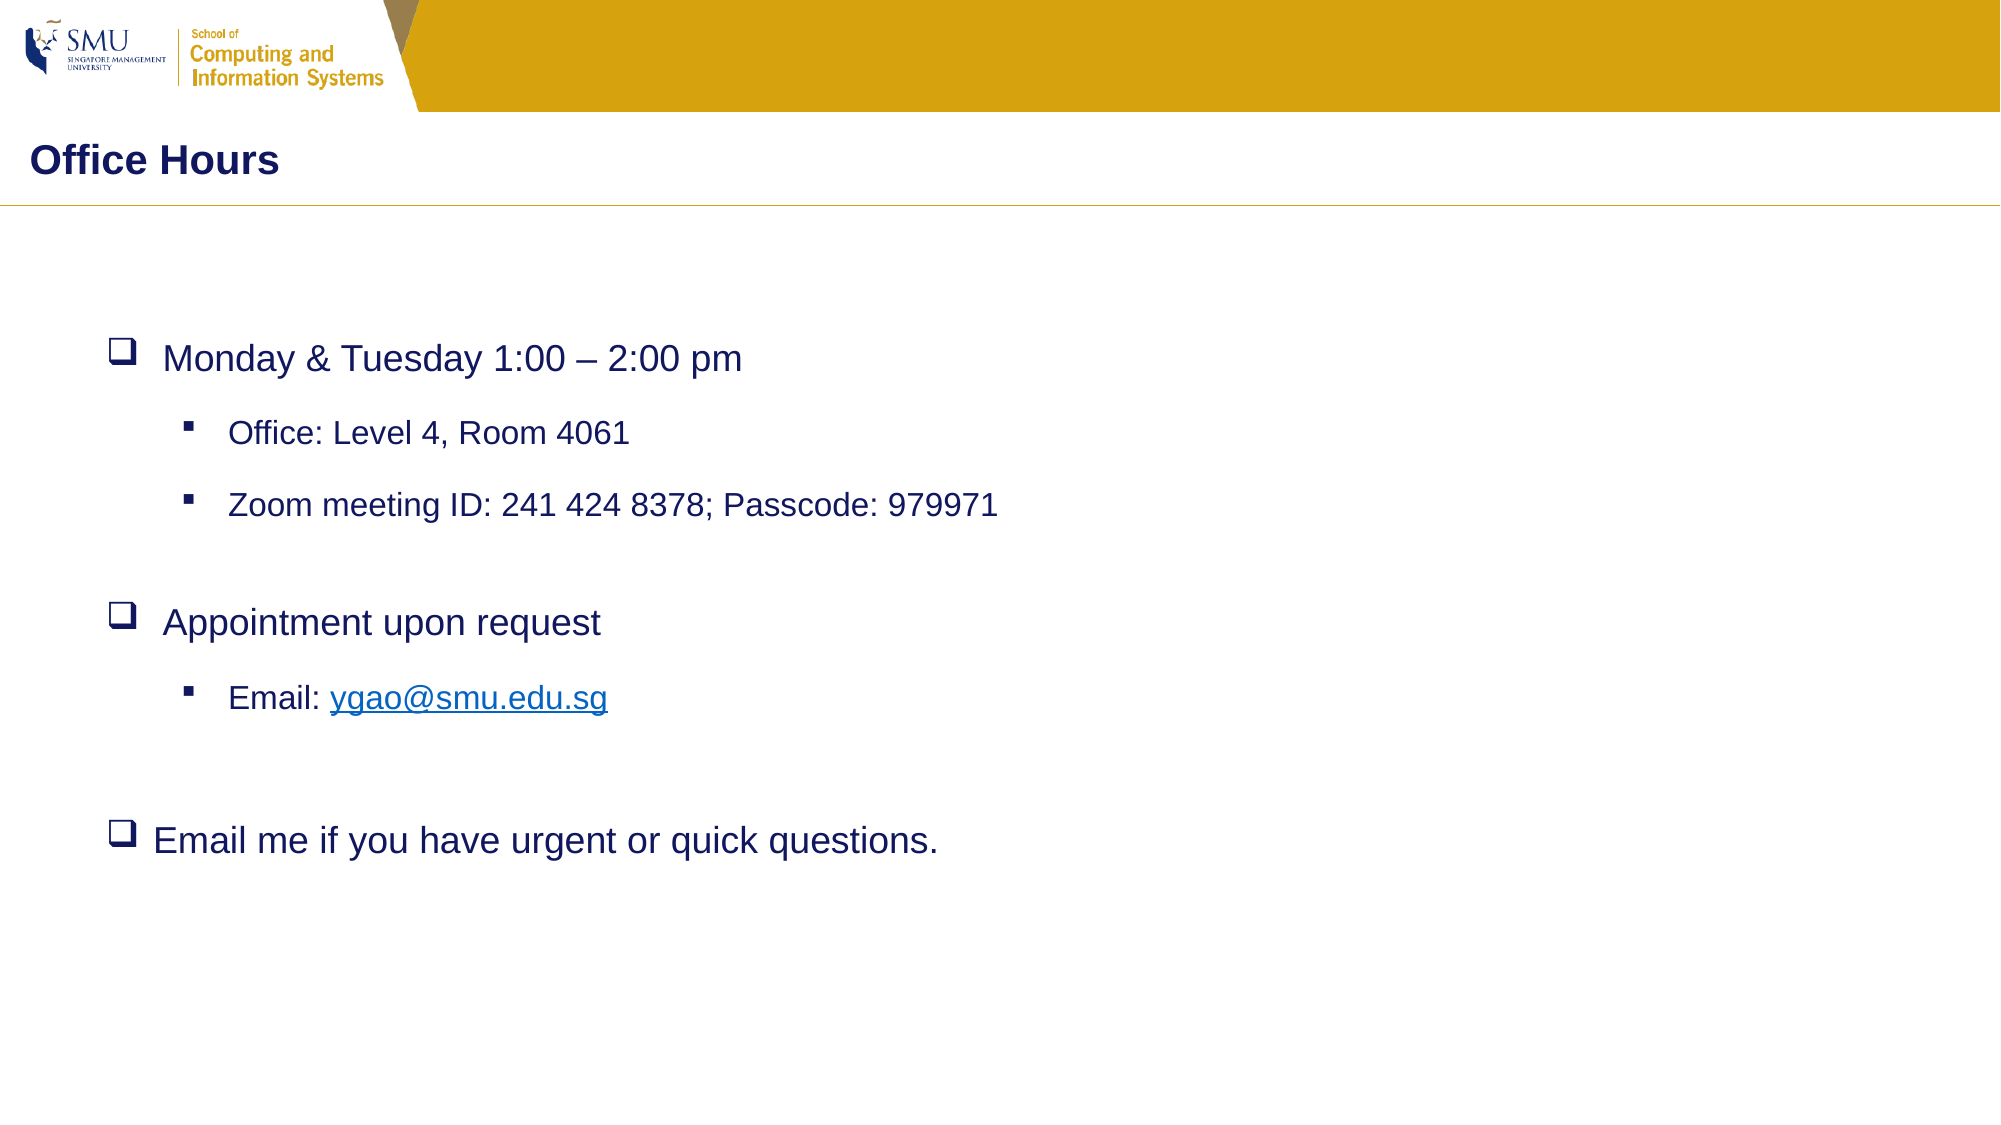

Office Hours

Monday & Tuesday 1:00 – 2:00 pm
Office: Level 4, Room 4061
Zoom meeting ID: 241 424 8378; Passcode: 979971

Appointment upon request
Email: ygao@smu.edu.sg

Email me if you have urgent or quick questions.